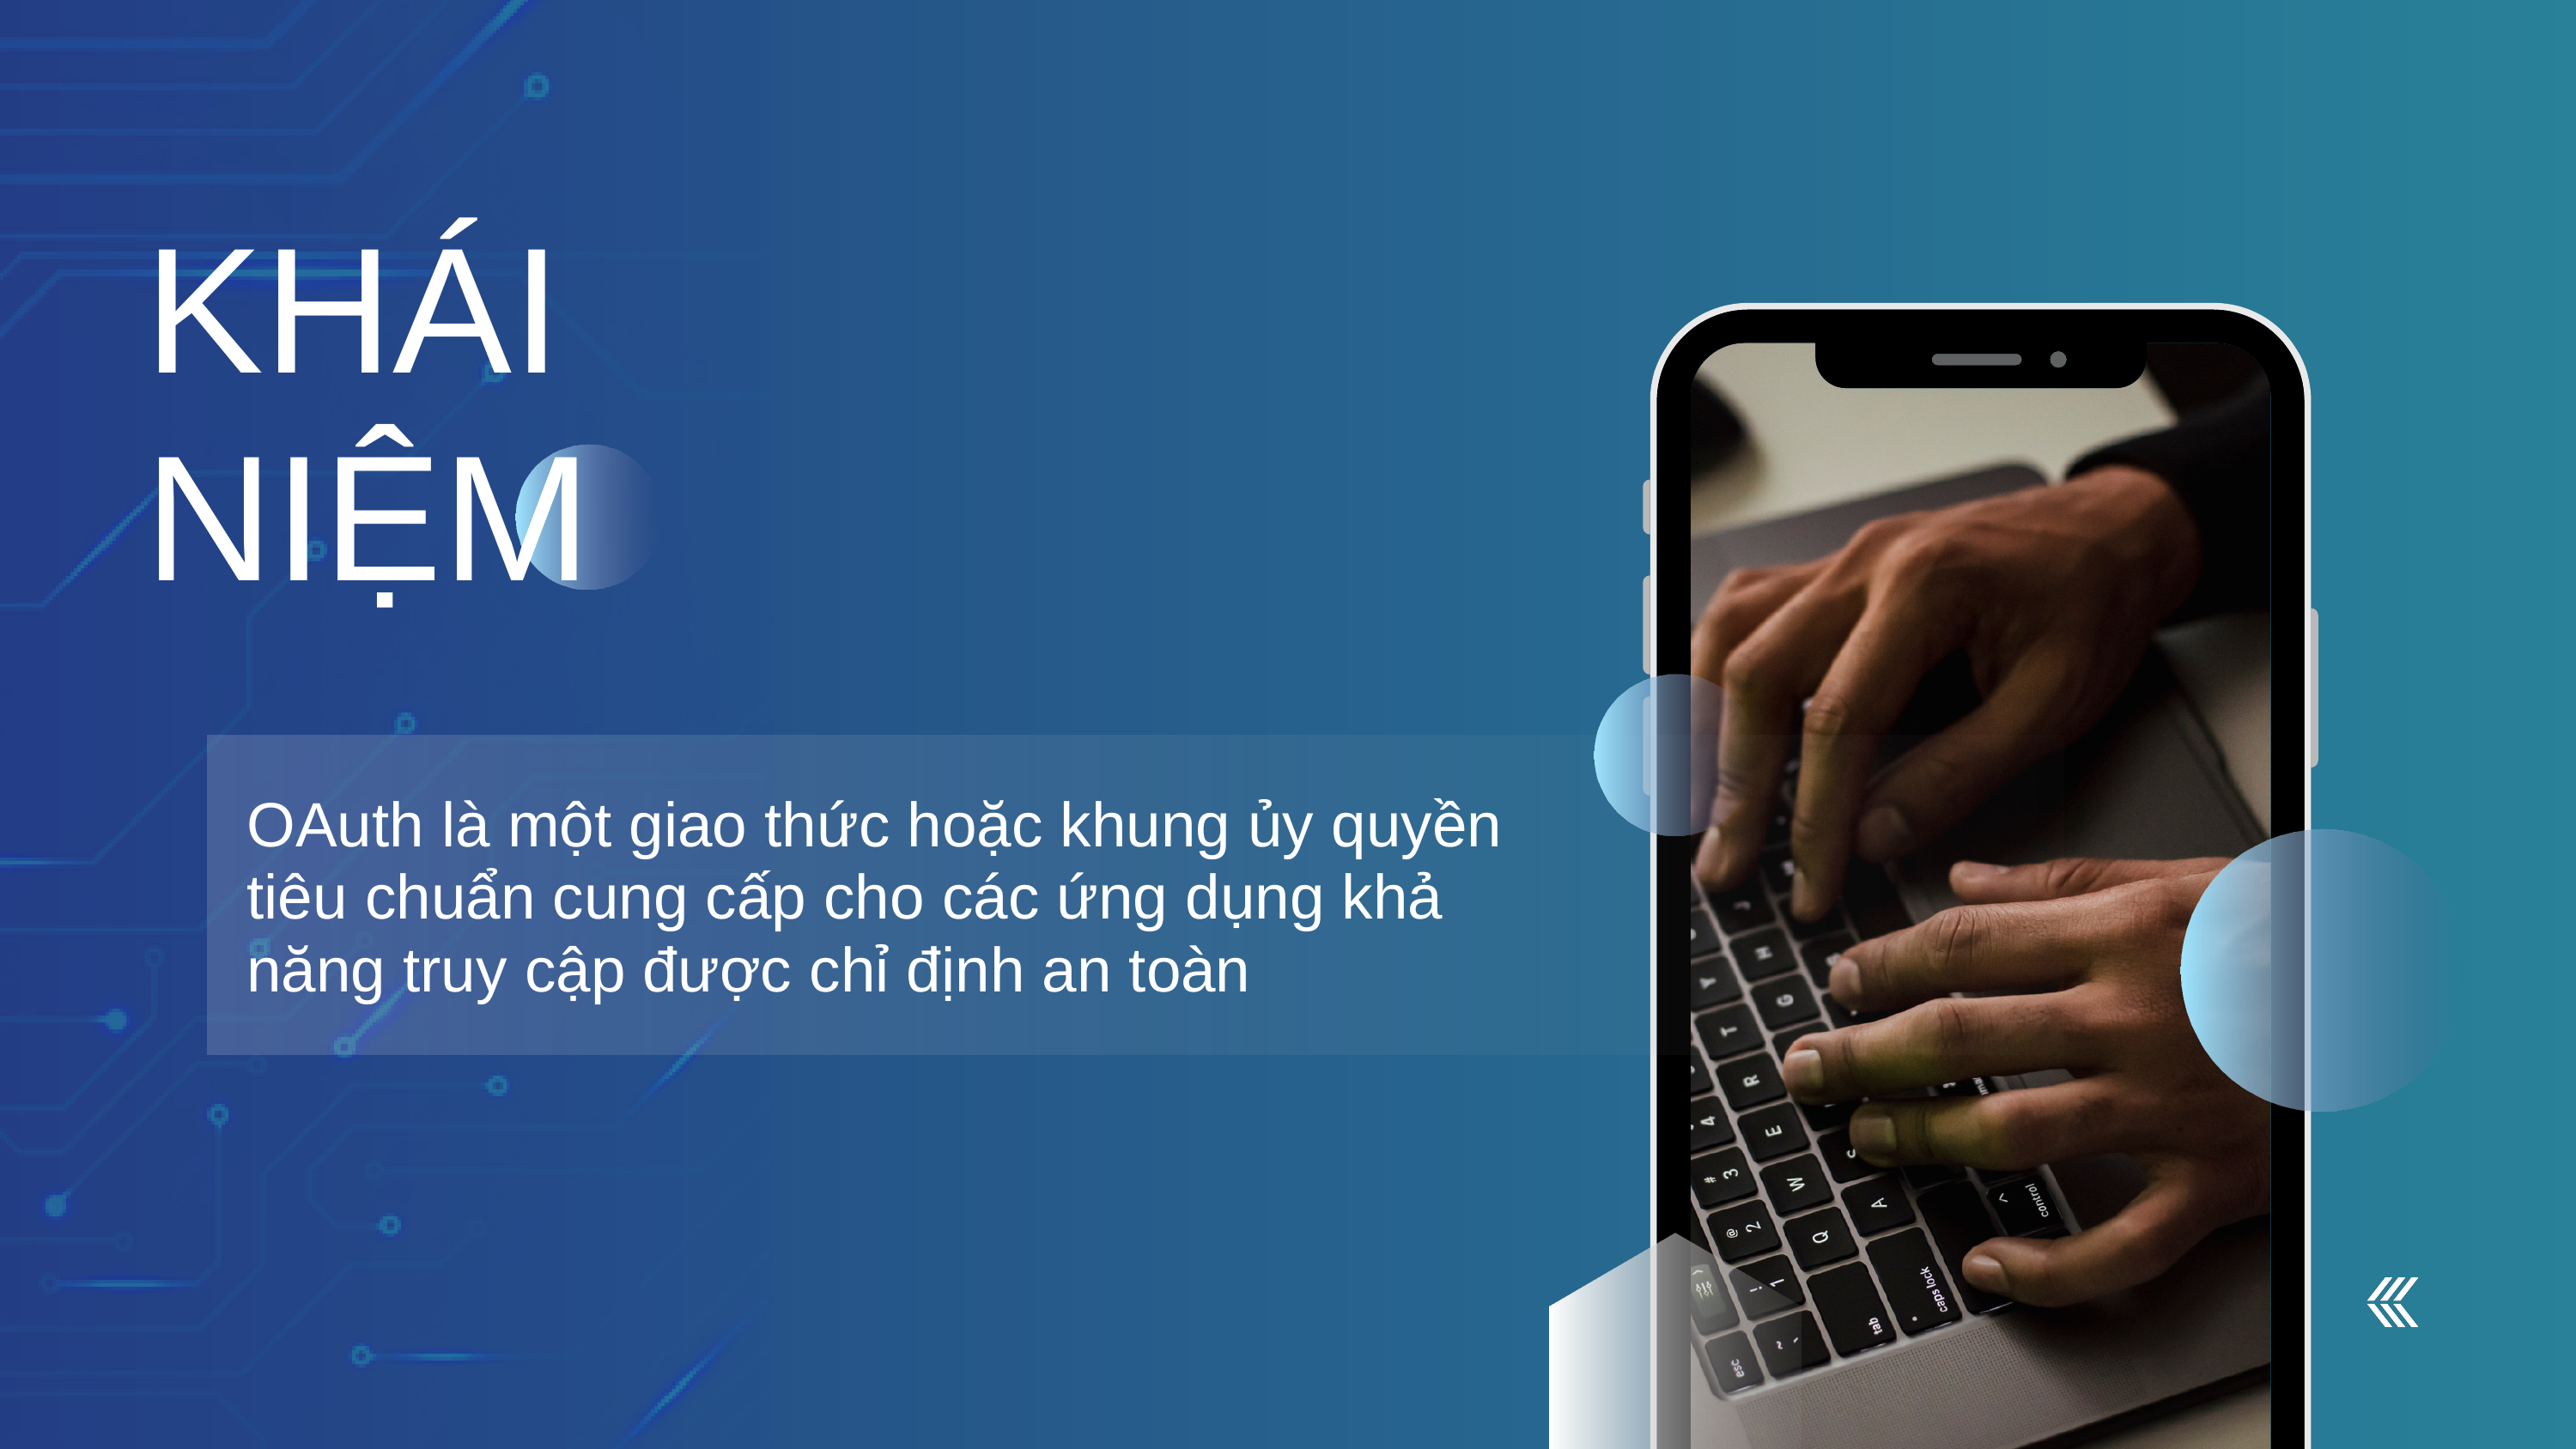

KHÁI NIỆM

OAuth là một giao thức hoặc khung ủy quyền tiêu chuẩn cung cấp cho các ứng dụng khả năng truy cập được chỉ định an toàn